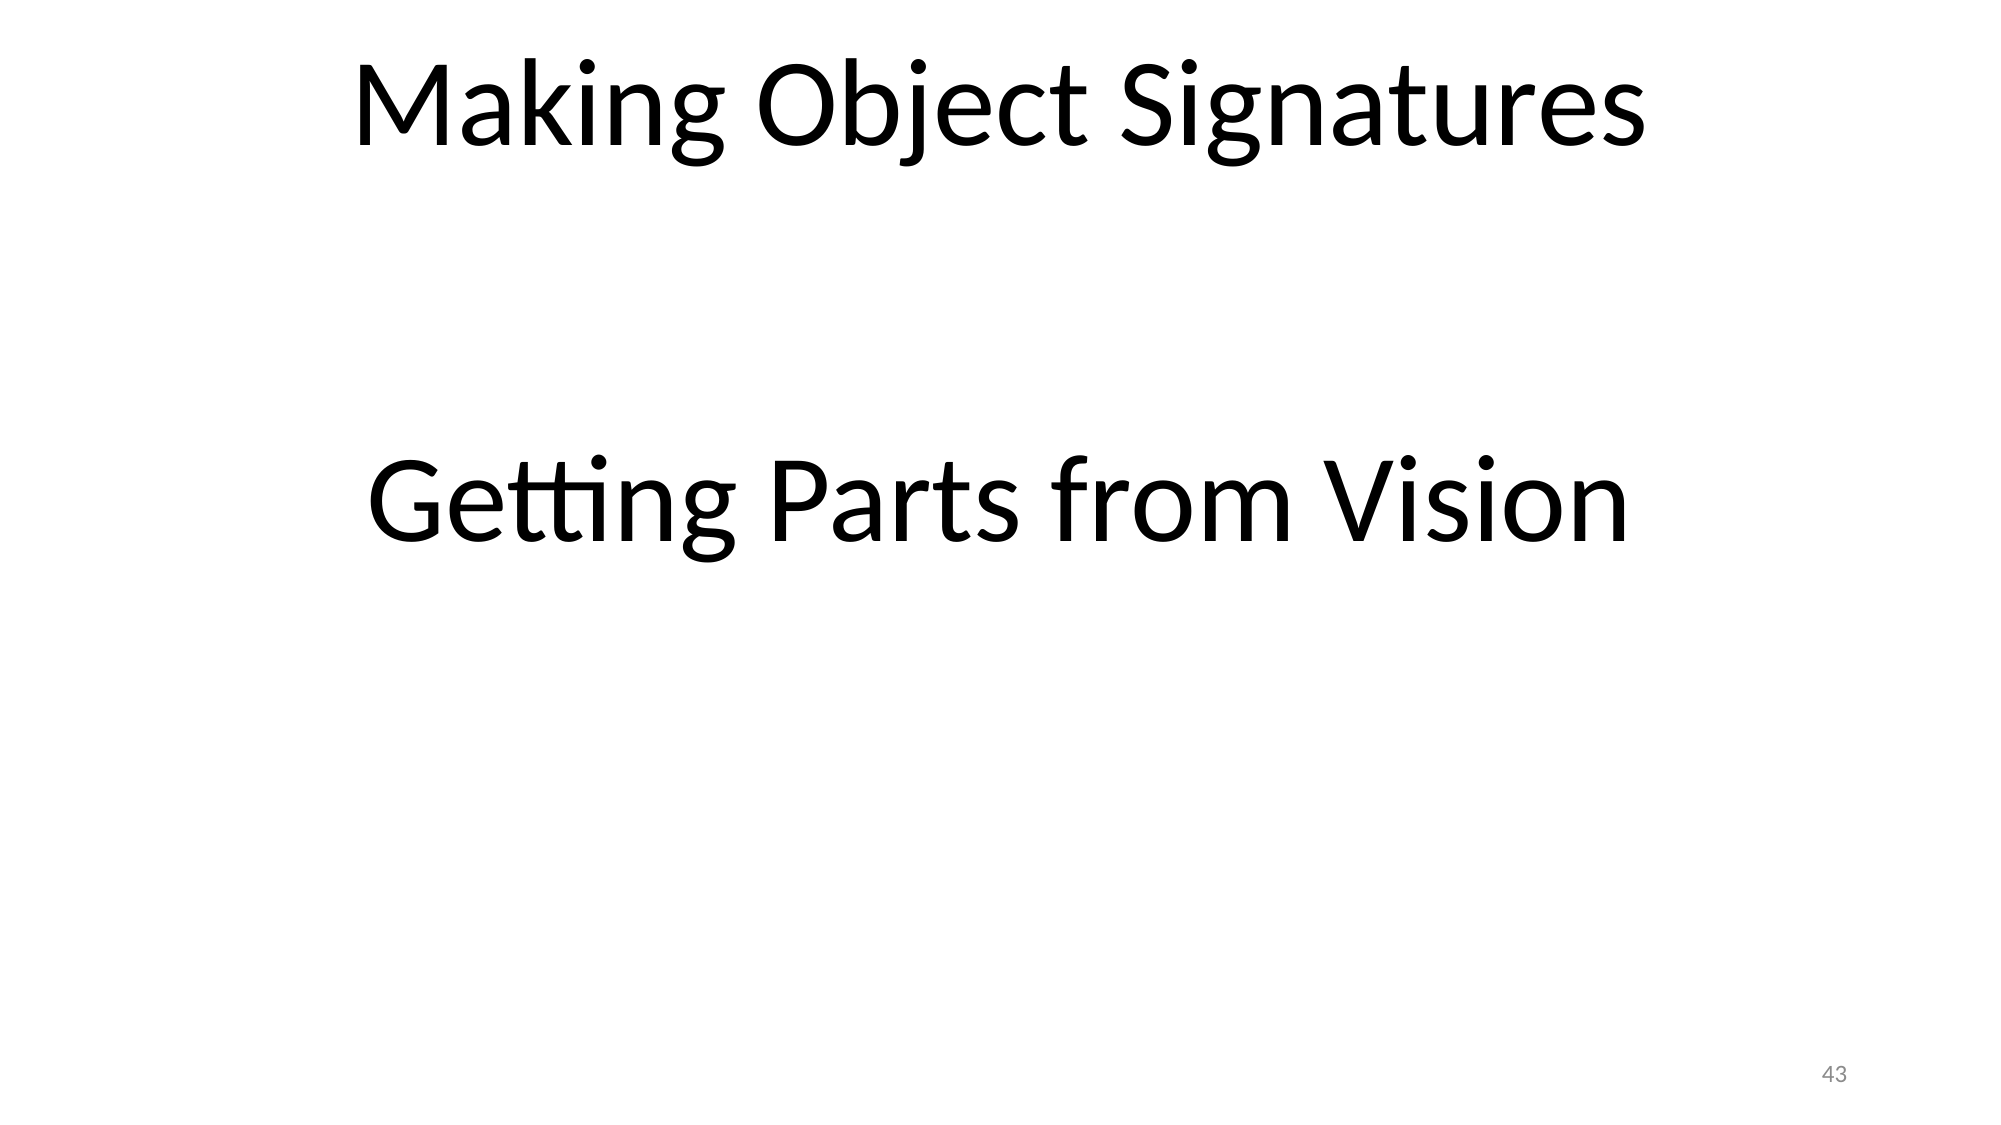

Making Object Signatures
# Getting Parts from Vision

43